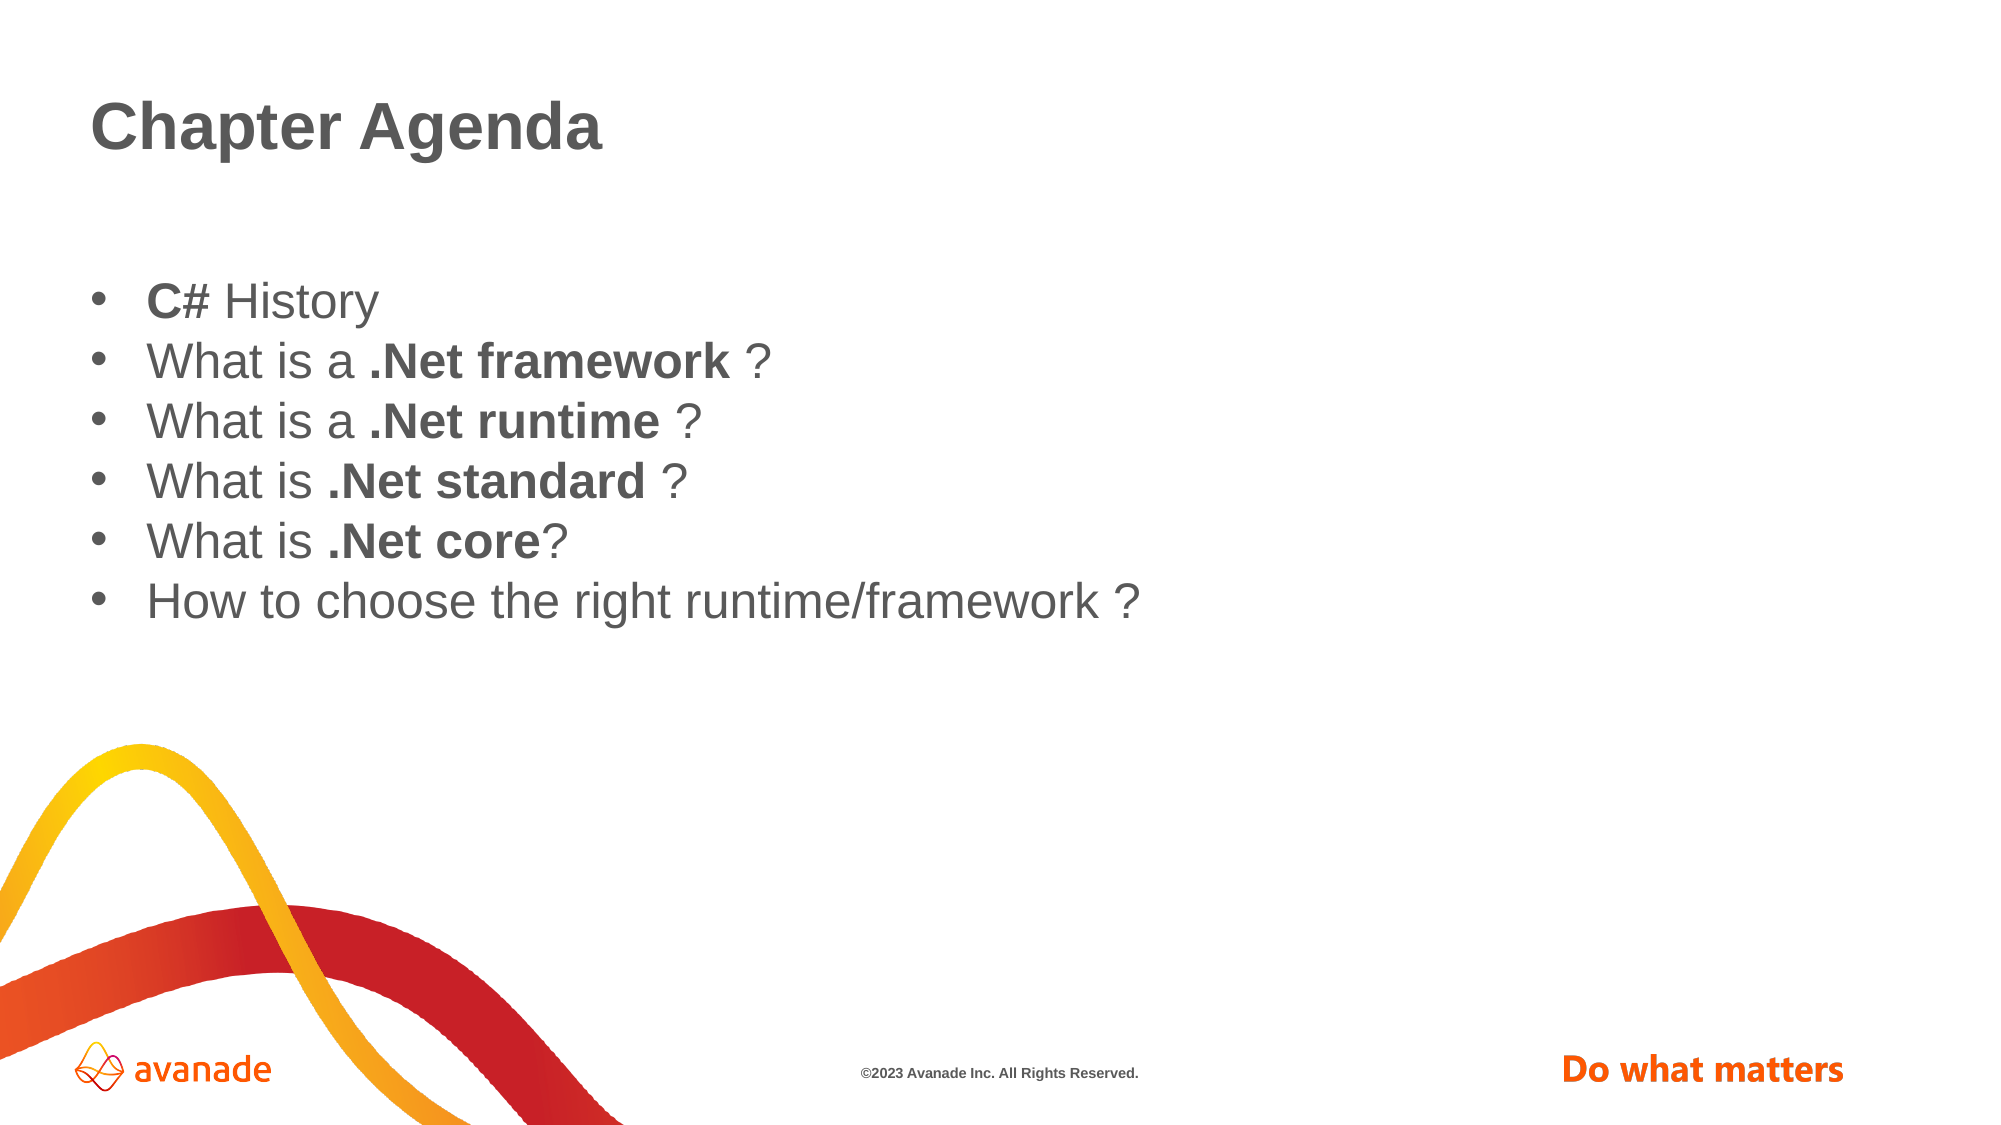

# Chapter Agenda
C# History
What is a .Net framework ?
What is a .Net runtime ?
What is .Net standard ?
What is .Net core?
How to choose the right runtime/framework ?